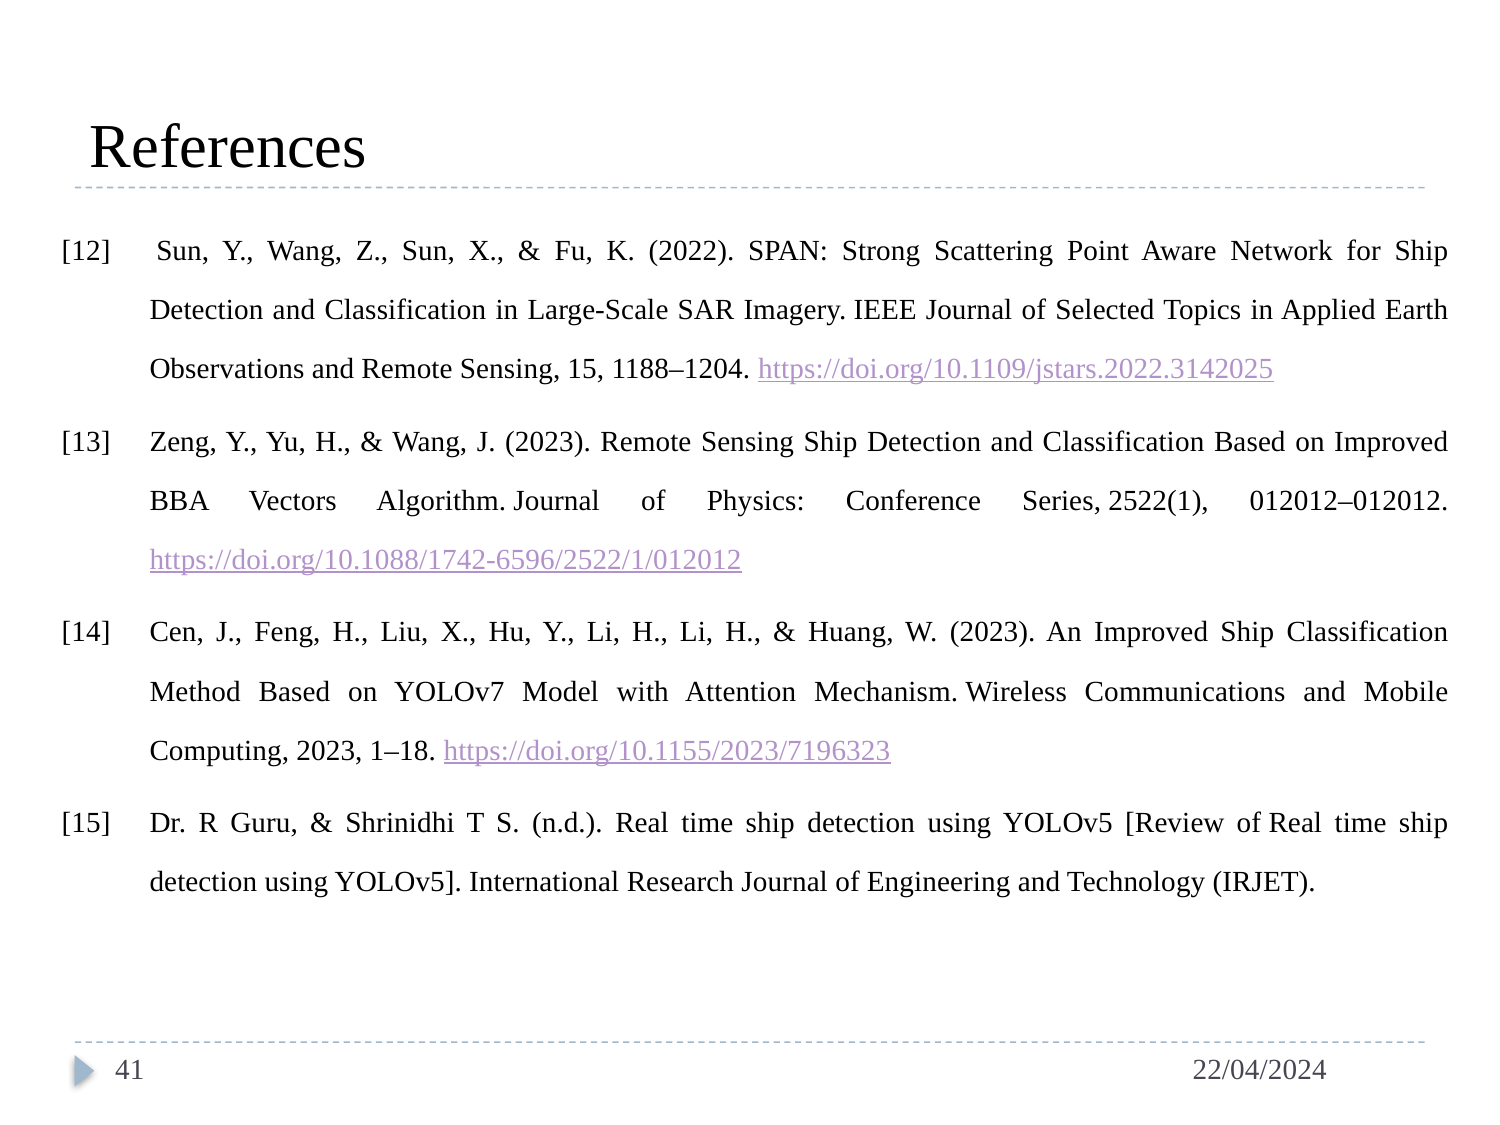

# References
[12] 	Sun, Y., Wang, Z., Sun, X., & Fu, K. (2022). SPAN: Strong Scattering Point Aware Network for Ship Detection and Classification in Large-Scale SAR Imagery. IEEE Journal of Selected Topics in Applied Earth Observations and Remote Sensing, 15, 1188–1204. https://doi.org/10.1109/jstars.2022.3142025
[13]	Zeng, Y., Yu, H., & Wang, J. (2023). Remote Sensing Ship Detection and Classification Based on Improved BBA Vectors Algorithm. Journal of Physics: Conference Series, 2522(1), 012012–012012. https://doi.org/10.1088/1742-6596/2522/1/012012
[14]	Cen, J., Feng, H., Liu, X., Hu, Y., Li, H., Li, H., & Huang, W. (2023). An Improved Ship Classification Method Based on YOLOv7 Model with Attention Mechanism. Wireless Communications and Mobile Computing, 2023, 1–18. https://doi.org/10.1155/2023/7196323
[15]	Dr. R Guru, & Shrinidhi T S. (n.d.). Real time ship detection using YOLOv5 [Review of Real time ship detection using YOLOv5]. International Research Journal of Engineering and Technology (IRJET).

41
22/04/2024